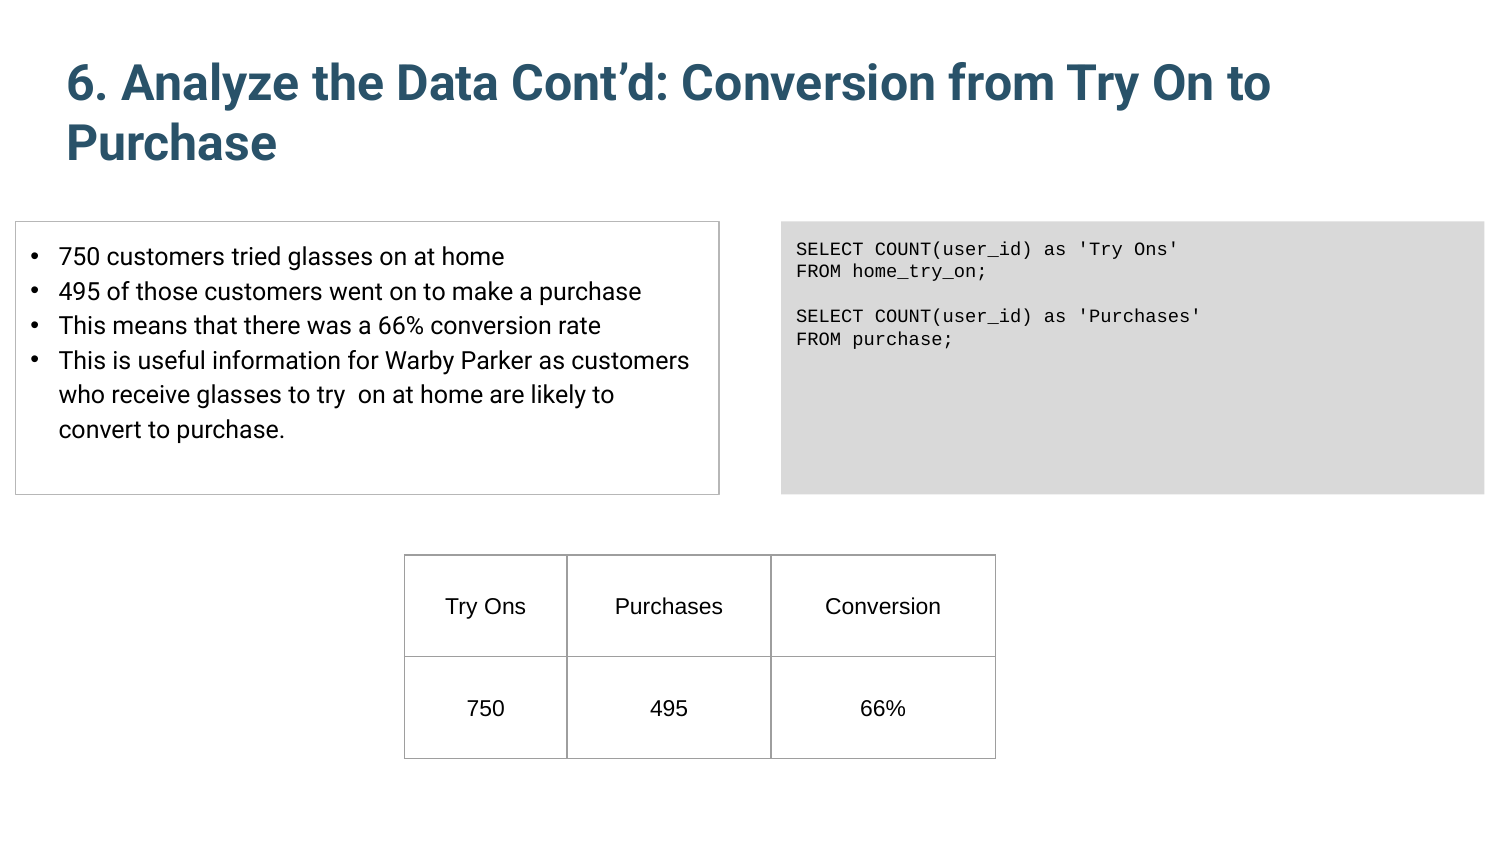

6. Analyze the Data Cont’d: Conversion from Try On to Purchase
750 customers tried glasses on at home
495 of those customers went on to make a purchase
This means that there was a 66% conversion rate
This is useful information for Warby Parker as customers who receive glasses to try  on at home are likely to convert to purchase.
SELECT COUNT(user_id) as 'Try Ons'
FROM home_try_on;

SELECT COUNT(user_id) as 'Purchases'
FROM purchase;
| Try Ons | Purchases | Conversion |
| --- | --- | --- |
| 750 | 495 | 66% |